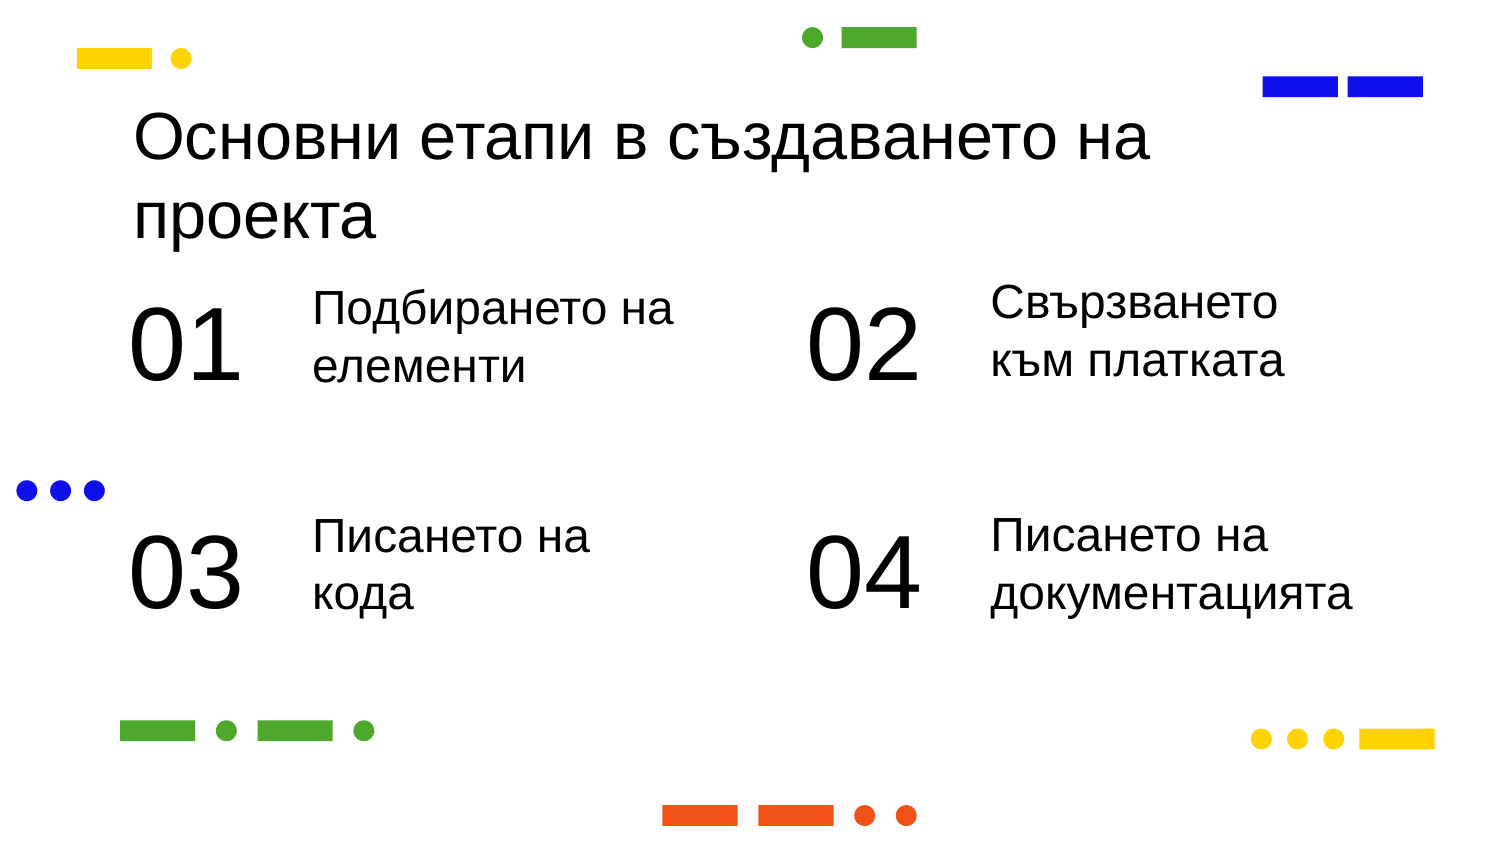

Основни етапи в създаването на  проекта
01
02
# Подбирането на елементи
Свързването към платката
03
04
Писането на документацията
Писането на кода